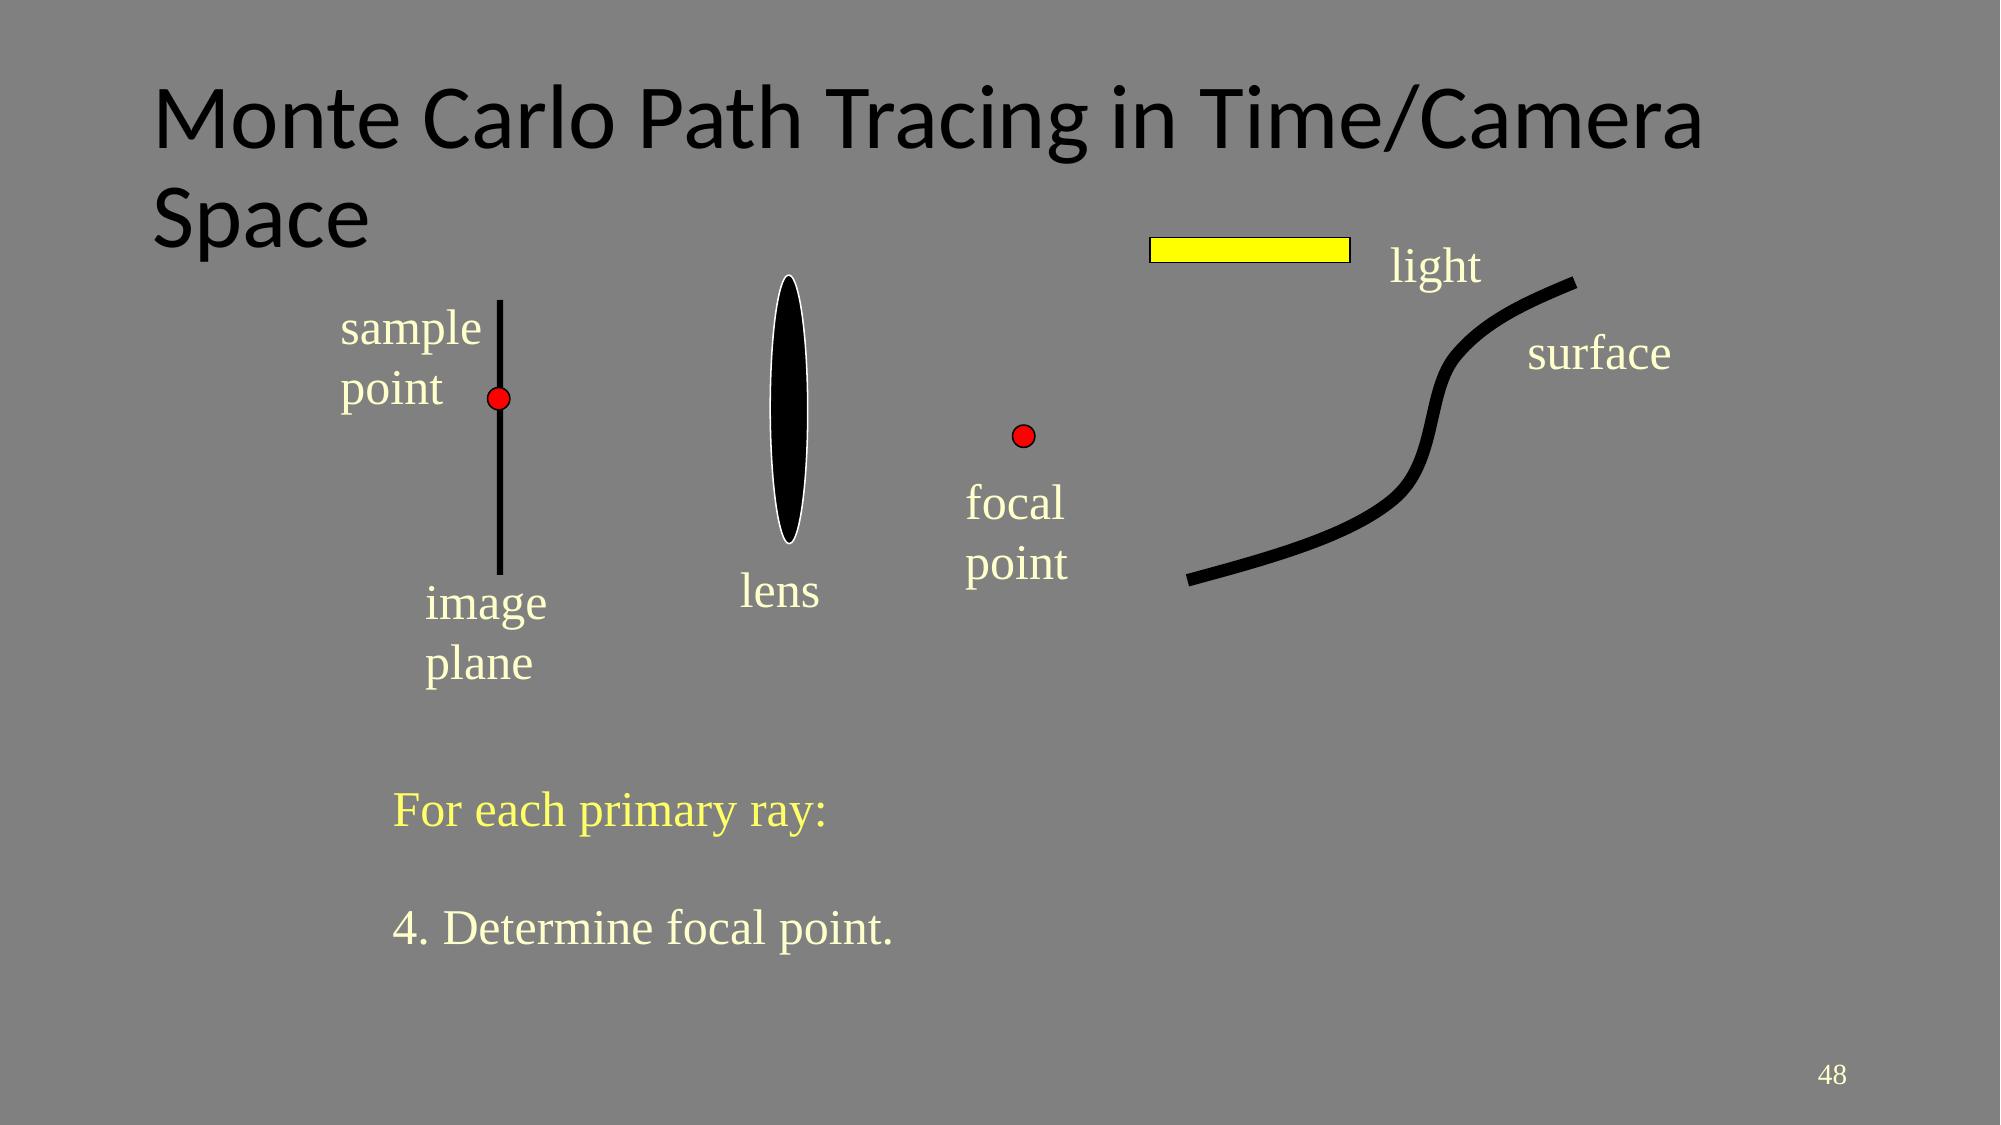

# Monte Carlo Path Tracing in Time/Camera Space
light

sample
point

surface

focal
point
lens
image
plane
For each primary ray:
4. Determine focal point.
48